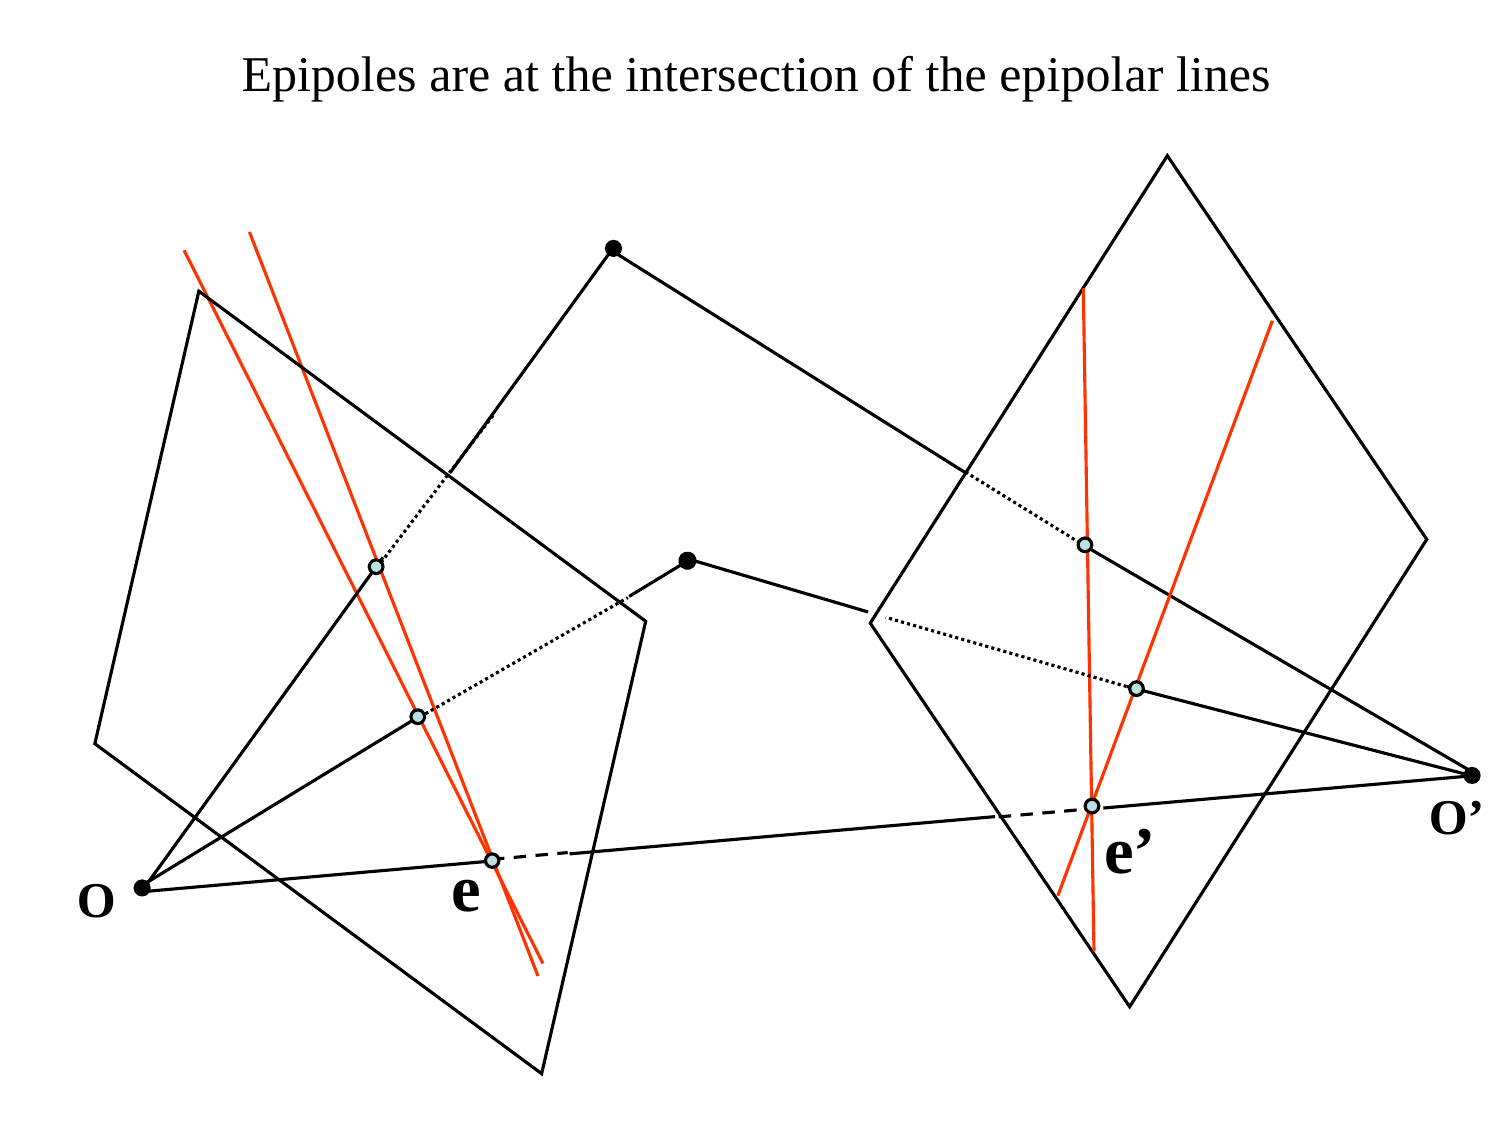

Epipoles are at the intersection of the epipolar lines

O’
e’
e
O